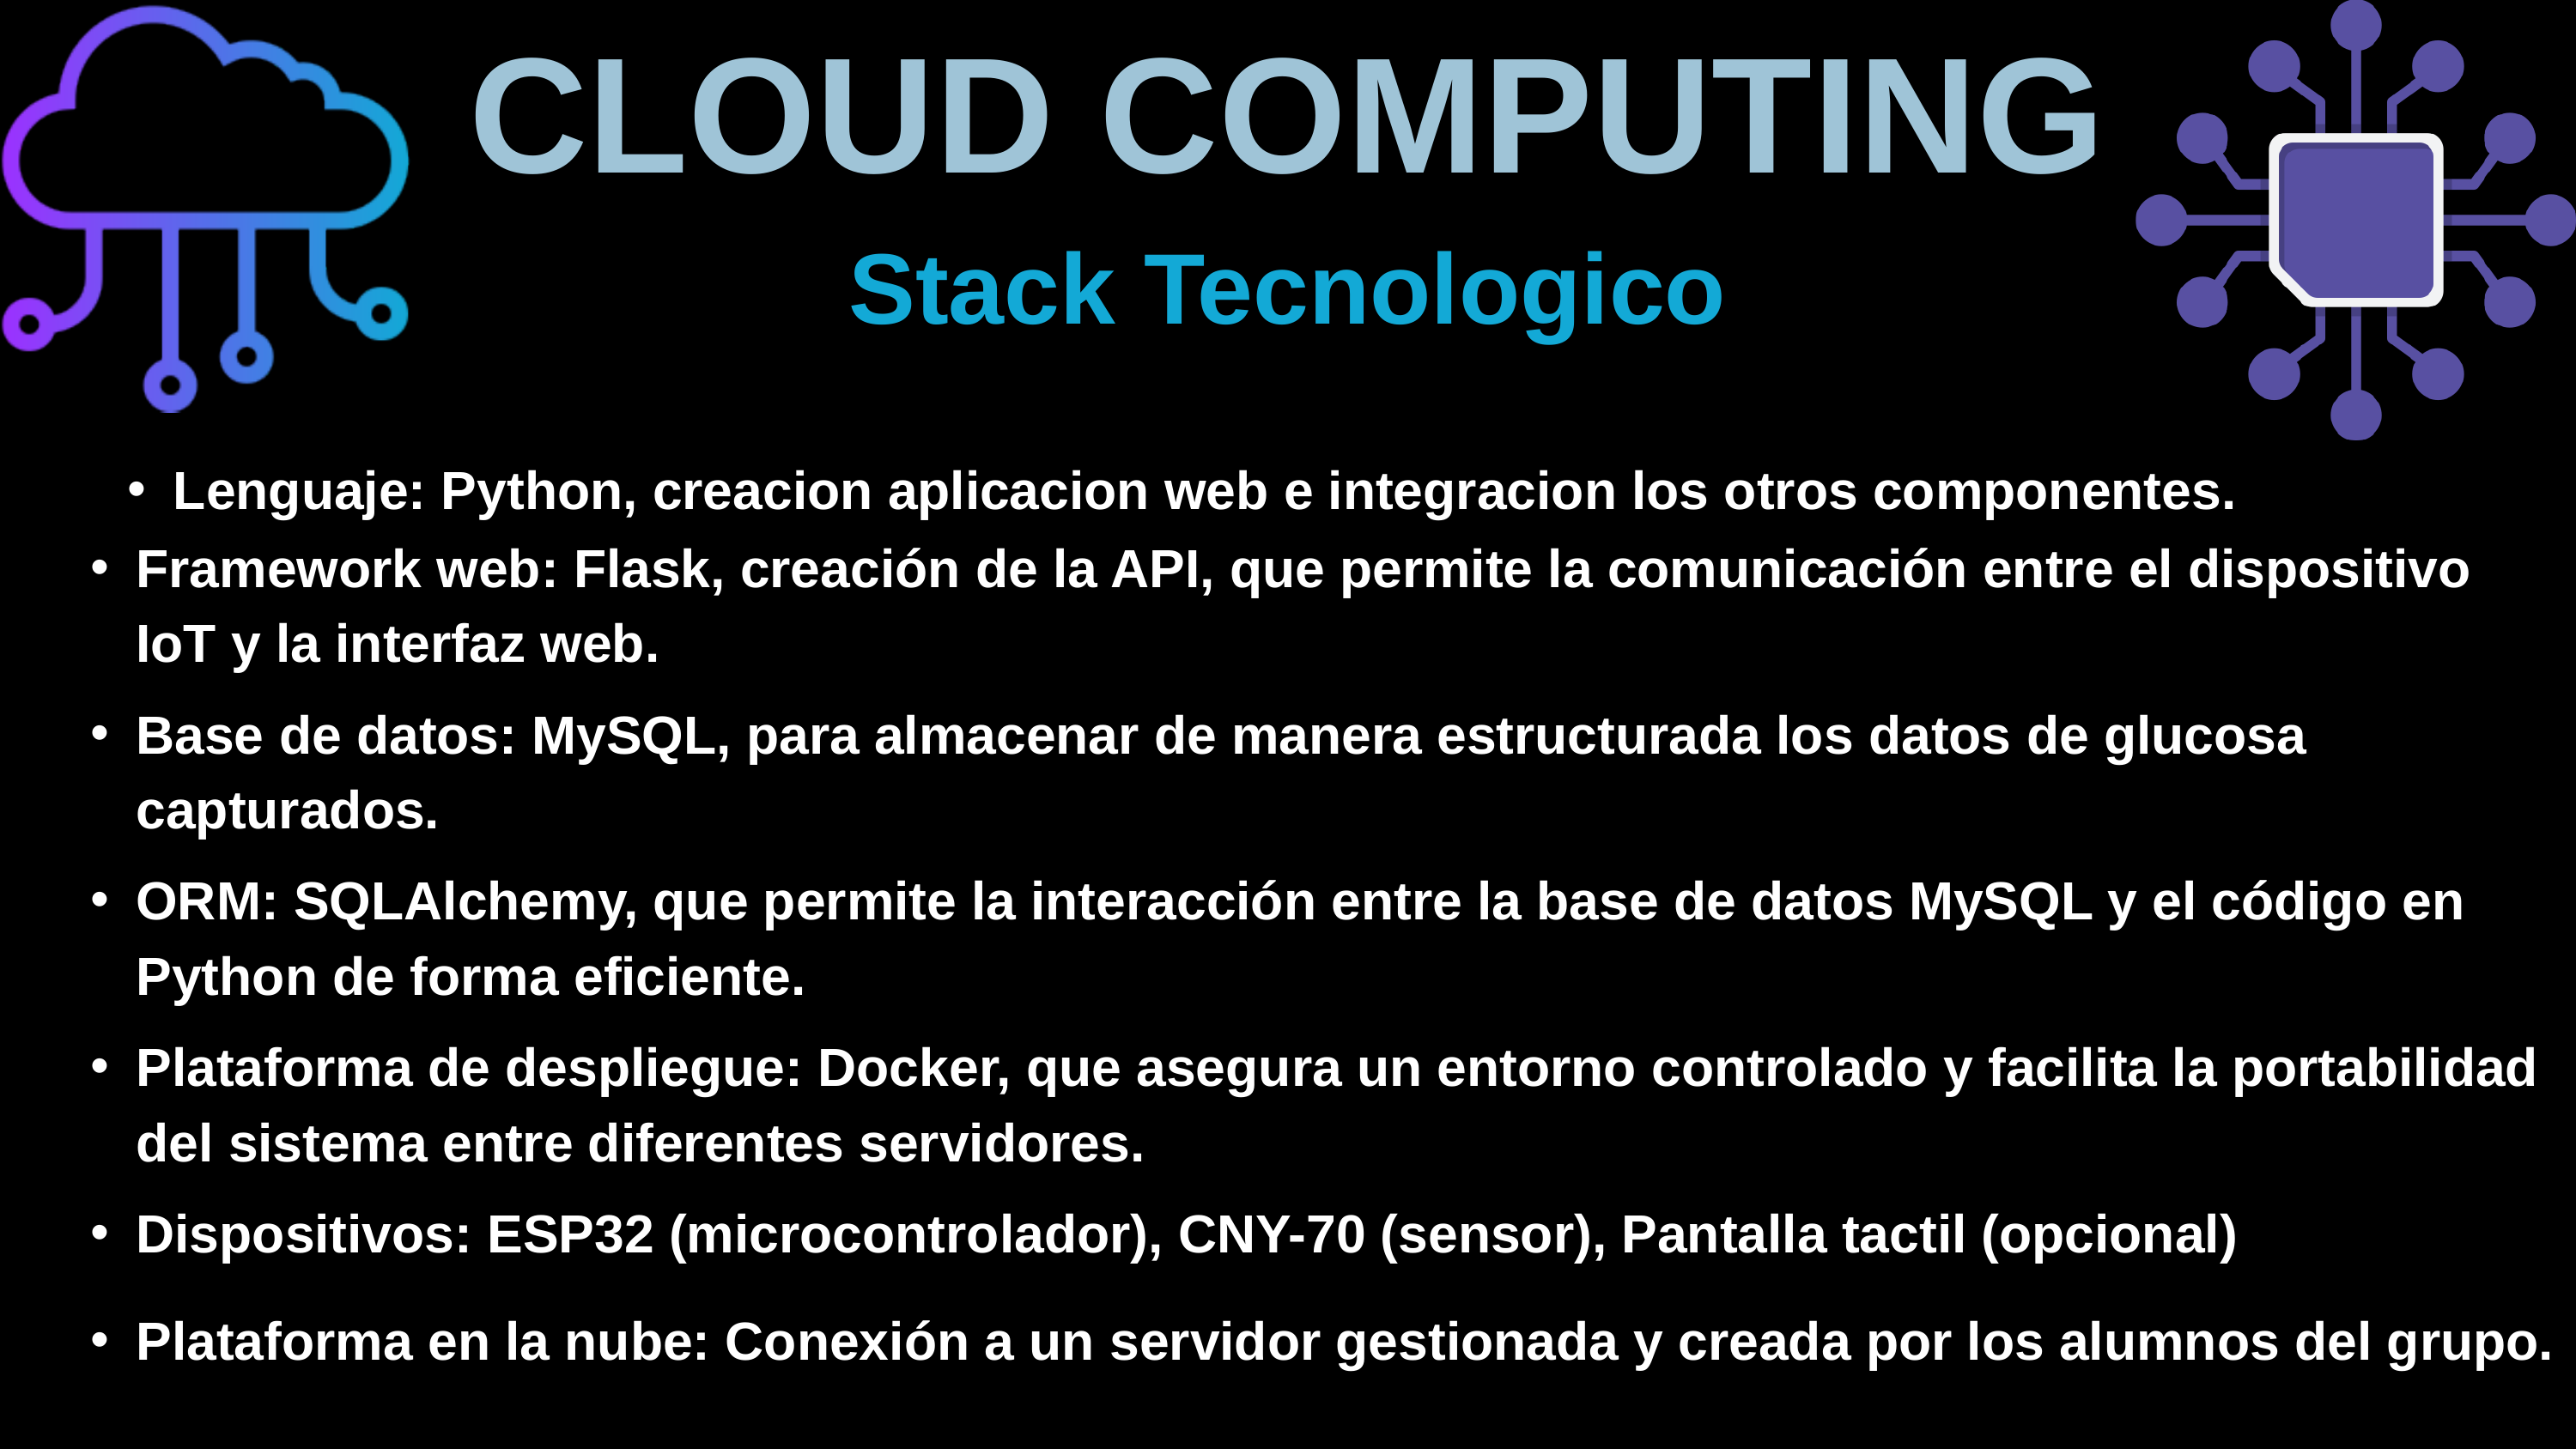

CLOUD COMPUTING
Stack Tecnologico
Lenguaje: Python, creacion aplicacion web e integracion los otros componentes.
Framework web: Flask, creación de la API, que permite la comunicación entre el dispositivo IoT y la interfaz web.
Base de datos: MySQL, para almacenar de manera estructurada los datos de glucosa capturados.
ORM: SQLAlchemy, que permite la interacción entre la base de datos MySQL y el código en Python de forma eficiente.
Plataforma de despliegue: Docker, que asegura un entorno controlado y facilita la portabilidad del sistema entre diferentes servidores.
Dispositivos: ESP32 (microcontrolador), CNY-70 (sensor), Pantalla tactil (opcional)
Plataforma en la nube: Conexión a un servidor gestionada y creada por los alumnos del grupo.